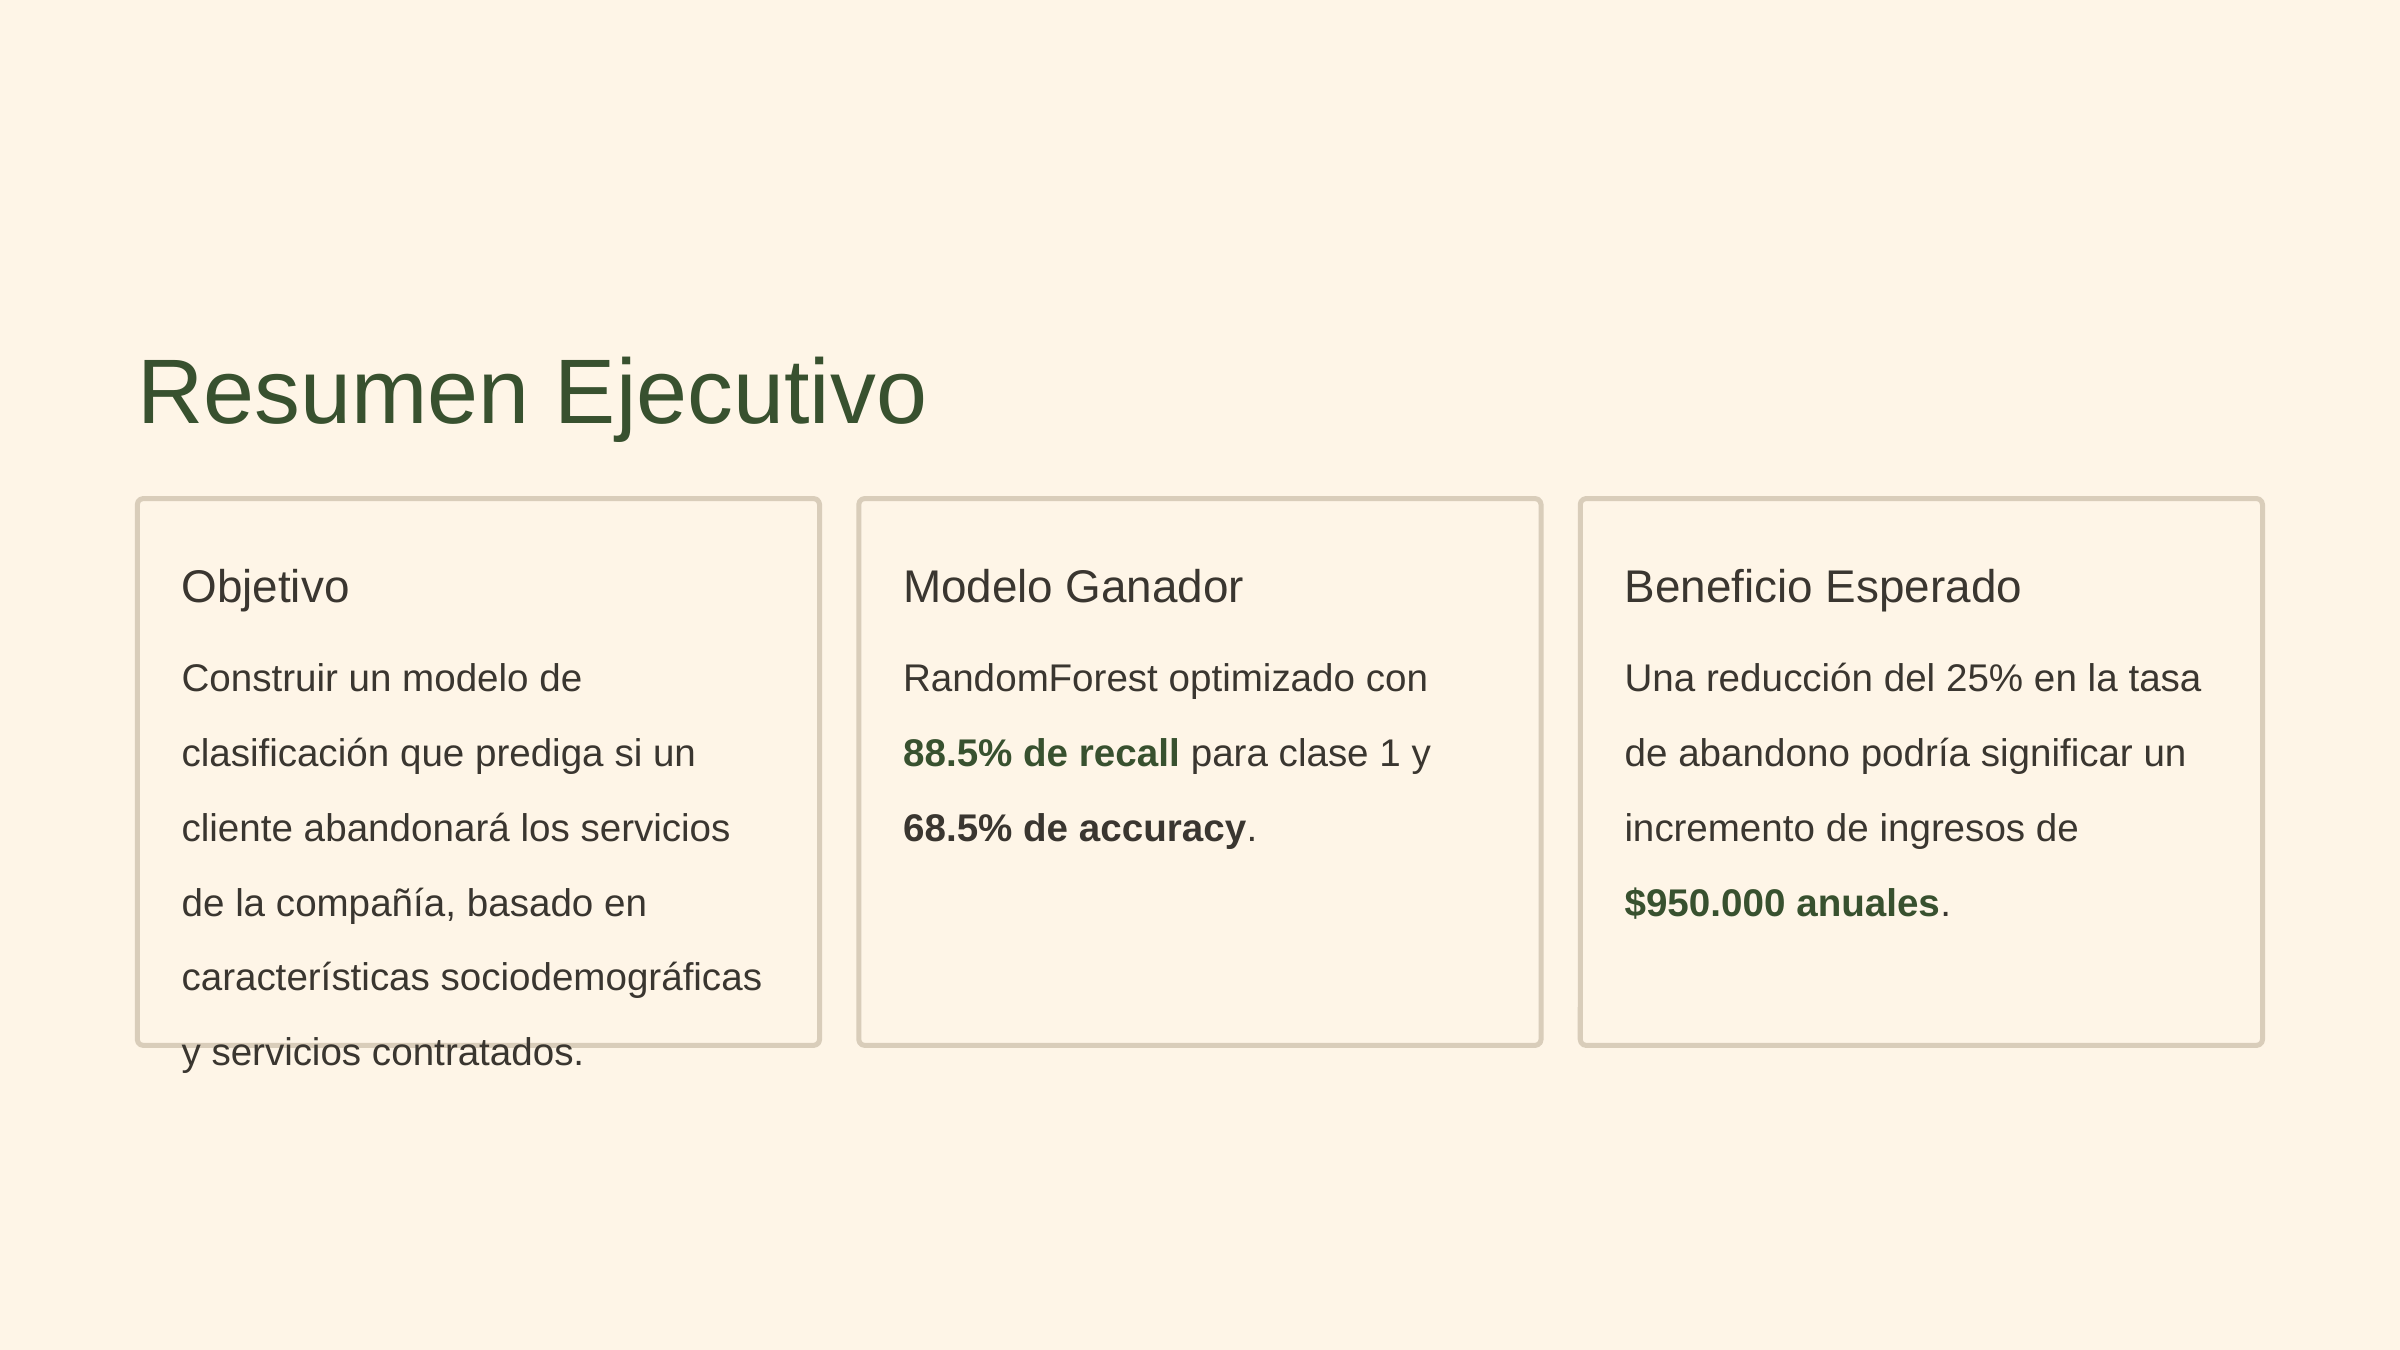

Resumen Ejecutivo

Objetivo
Modelo Ganador
Beneficio Esperado
Construir un modelo de clasificación que prediga si un cliente abandonará los servicios de la compañía, basado en características sociodemográficas y servicios contratados.
RandomForest optimizado con 88.5% de recall para clase 1 y 68.5% de accuracy.
Una reducción del 25% en la tasa de abandono podría significar un incremento de ingresos de $950.000 anuales.